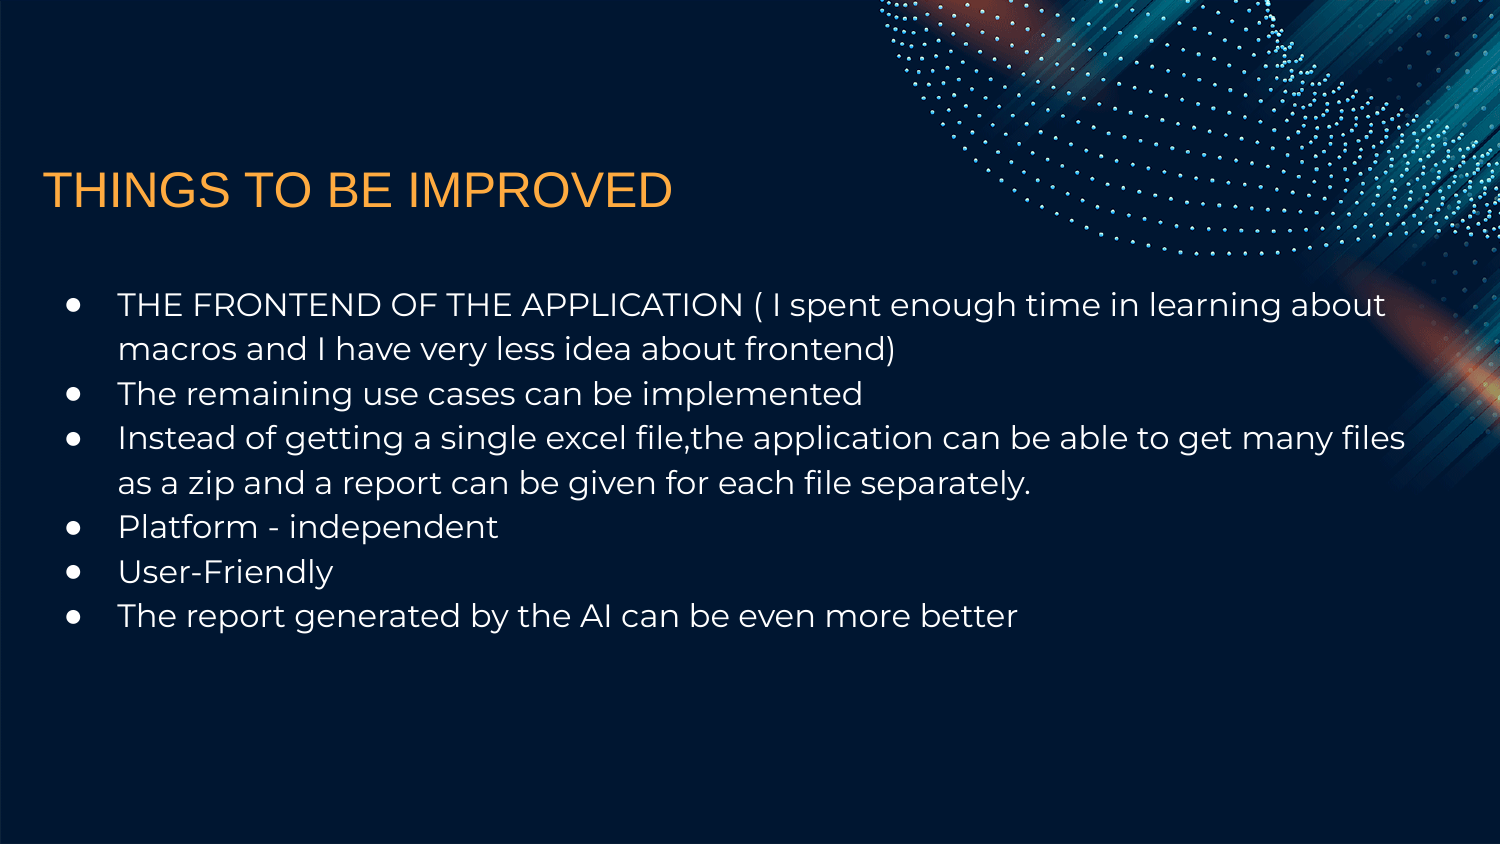

# THINGS TO BE IMPROVED
THE FRONTEND OF THE APPLICATION ( I spent enough time in learning about macros and I have very less idea about frontend)
The remaining use cases can be implemented
Instead of getting a single excel file,the application can be able to get many files as a zip and a report can be given for each file separately.
Platform - independent
User-Friendly
The report generated by the AI can be even more better